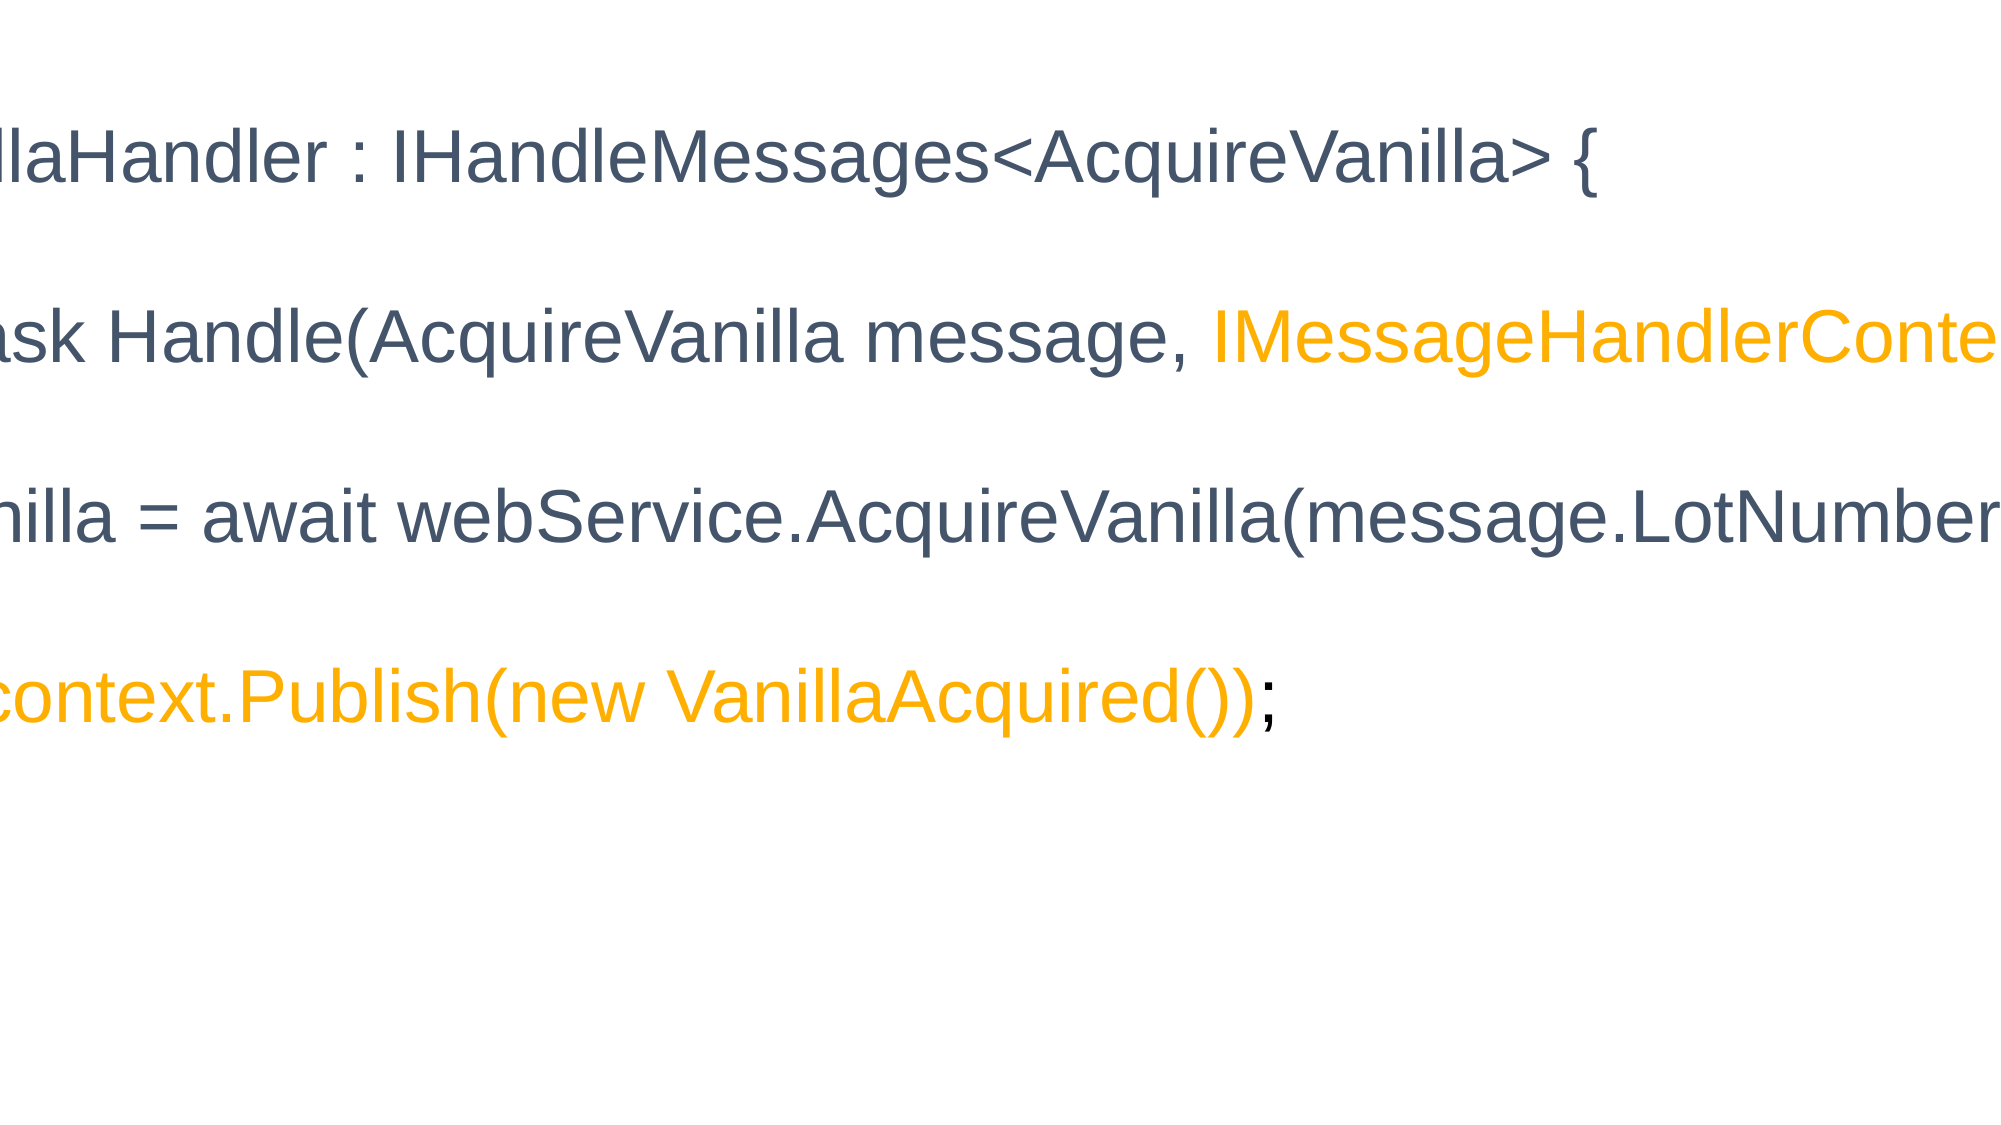

class VanillaHandler : IHandleMessages<AcquireVanilla> {

   async Task Handle(AcquireVanilla message, IMessageHandlerContext context)
   {
      var vanilla = await webService.AcquireVanilla(message.LotNumber);
      await context.Publish(new VanillaAcquired());
   }

}